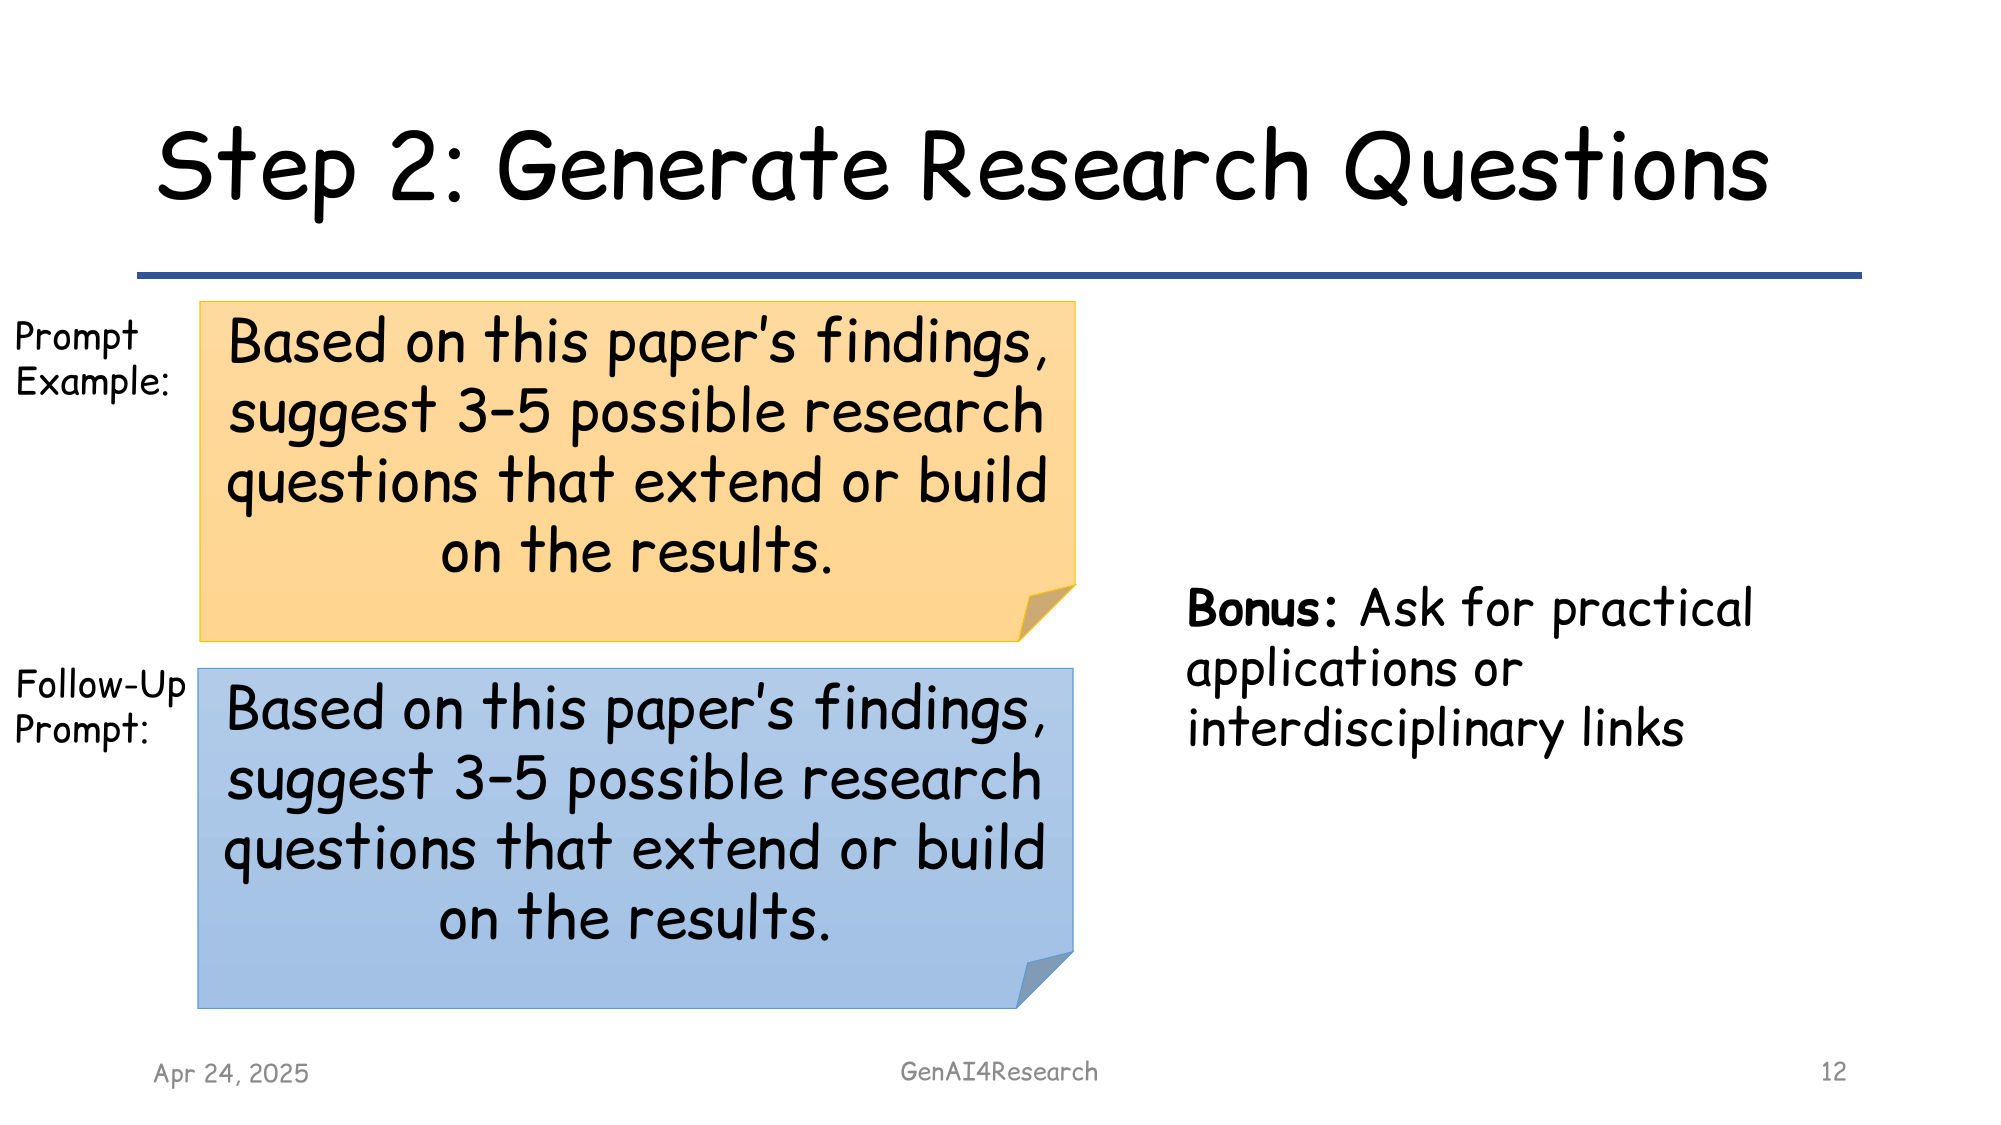

# Step 2: Generate Research Questions
Based on this paper’s findings, suggest 3–5 possible research questions that extend or build on the results.
Prompt Example:
Bonus: Ask for practical applications or interdisciplinary links
Follow-Up Prompt:
Based on this paper’s findings, suggest 3–5 possible research questions that extend or build on the results.
Apr 24, 2025
GenAI4Research
12